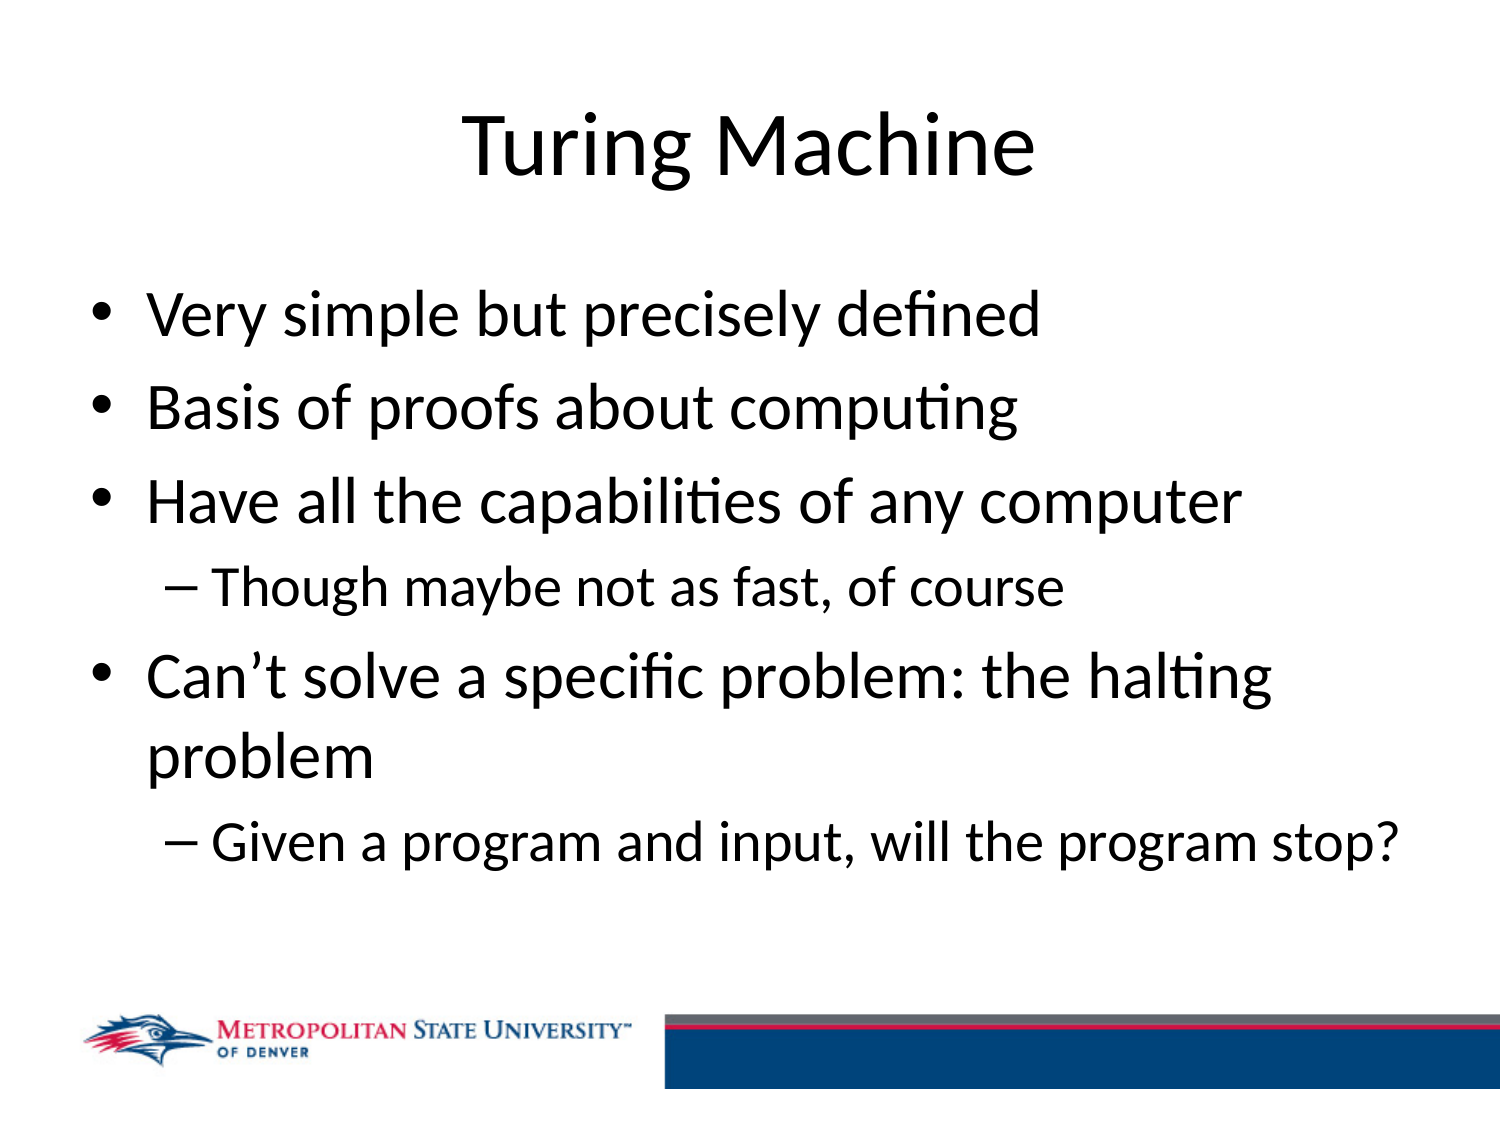

# Turing Machine
Very simple but precisely defined
Basis of proofs about computing
Have all the capabilities of any computer
Though maybe not as fast, of course
Can’t solve a specific problem: the halting problem
Given a program and input, will the program stop?